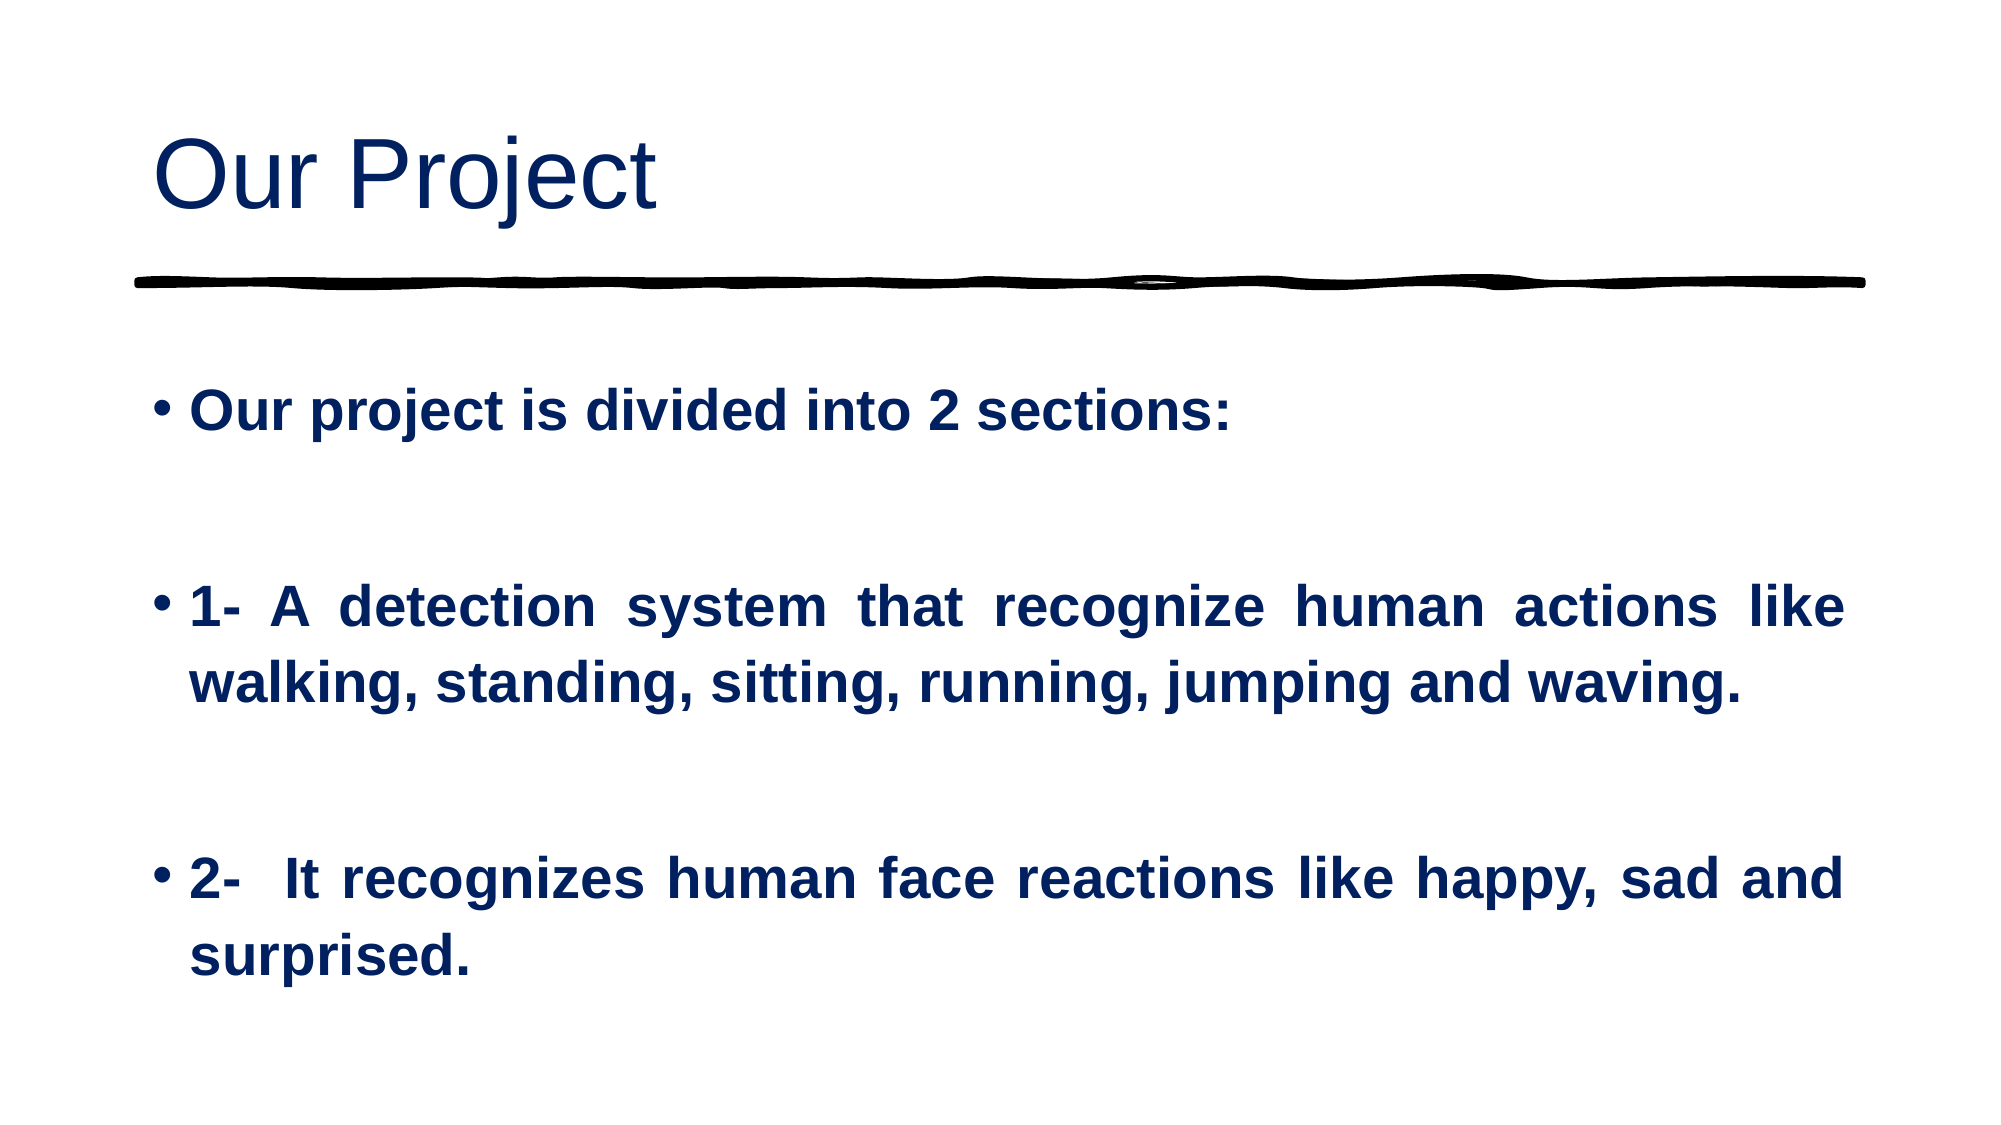

# Our Project
Our project is divided into 2 sections:

1- A detection system that recognize human actions like walking, standing, sitting, running, jumping and waving.

2-  It recognizes human face reactions like happy, sad and surprised.